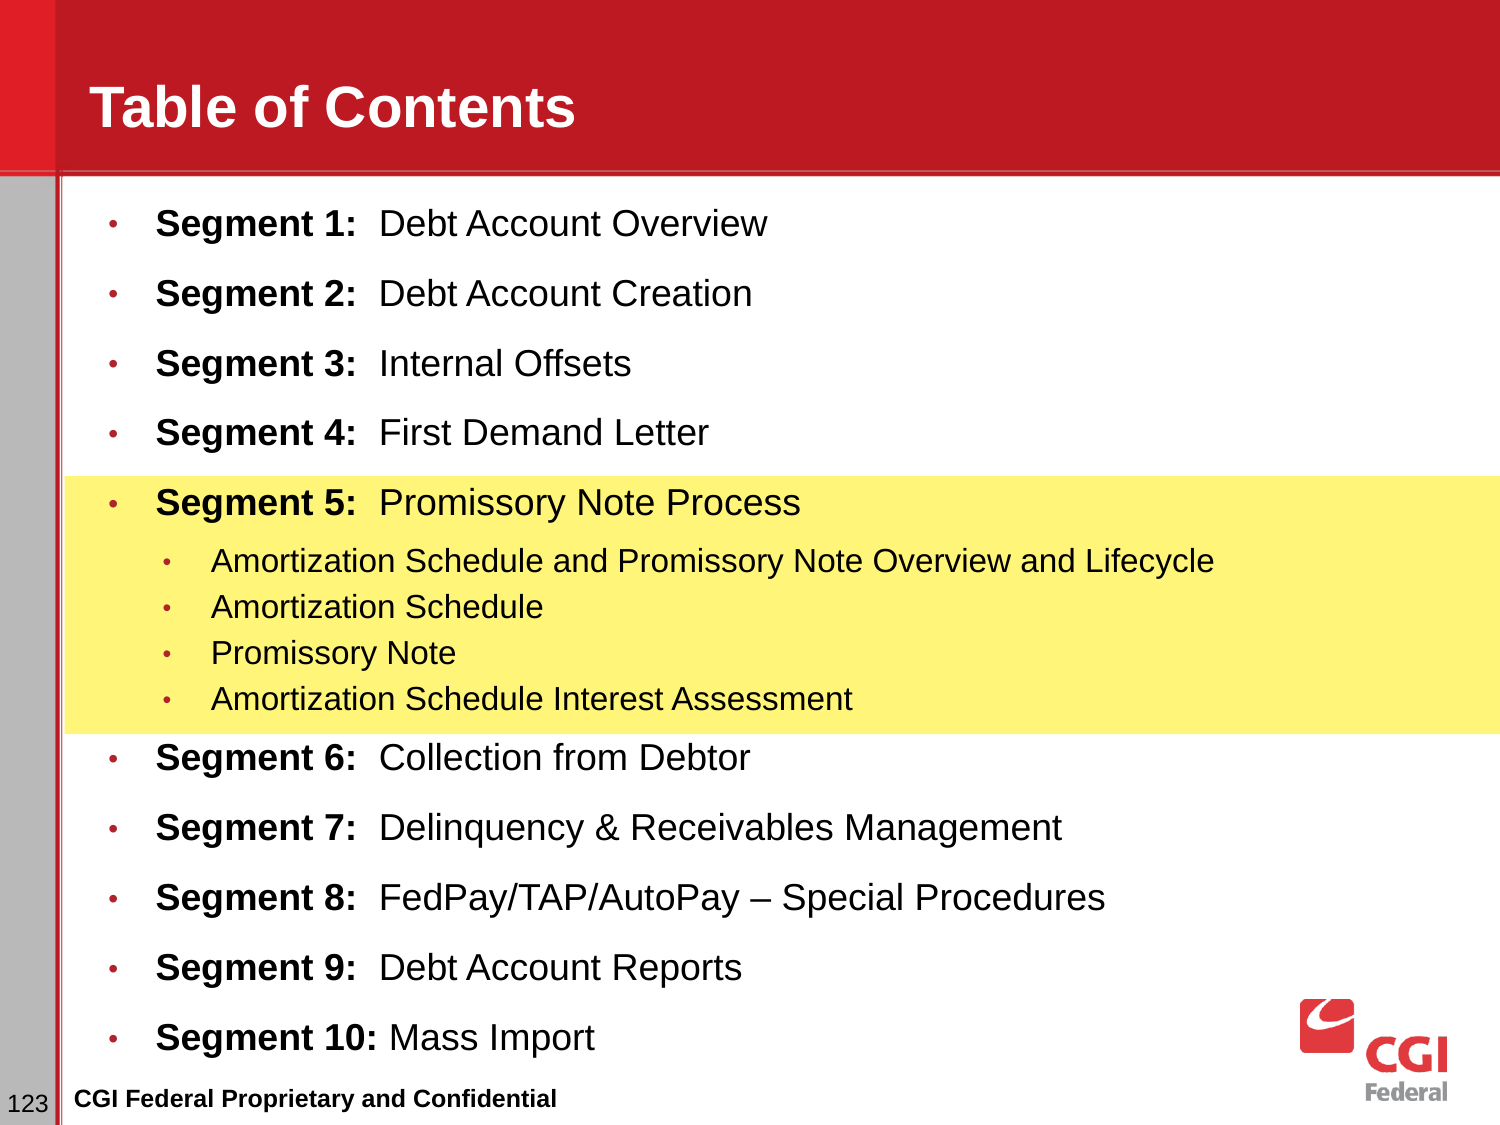

# Table of Contents
Segment 1:  Debt Account Overview
Segment 2:  Debt Account Creation
Segment 3:  Internal Offsets
Segment 4:  First Demand Letter
Segment 5:  Promissory Note Process
Amortization Schedule and Promissory Note Overview and Lifecycle
Amortization Schedule
Promissory Note
Amortization Schedule Interest Assessment
Segment 6:  Collection from Debtor
Segment 7:  Delinquency & Receivables Management
Segment 8:  FedPay/TAP/AutoPay – Special Procedures
Segment 9:  Debt Account Reports
Segment 10: Mass Import

123
CGI Federal Proprietary and Confidential